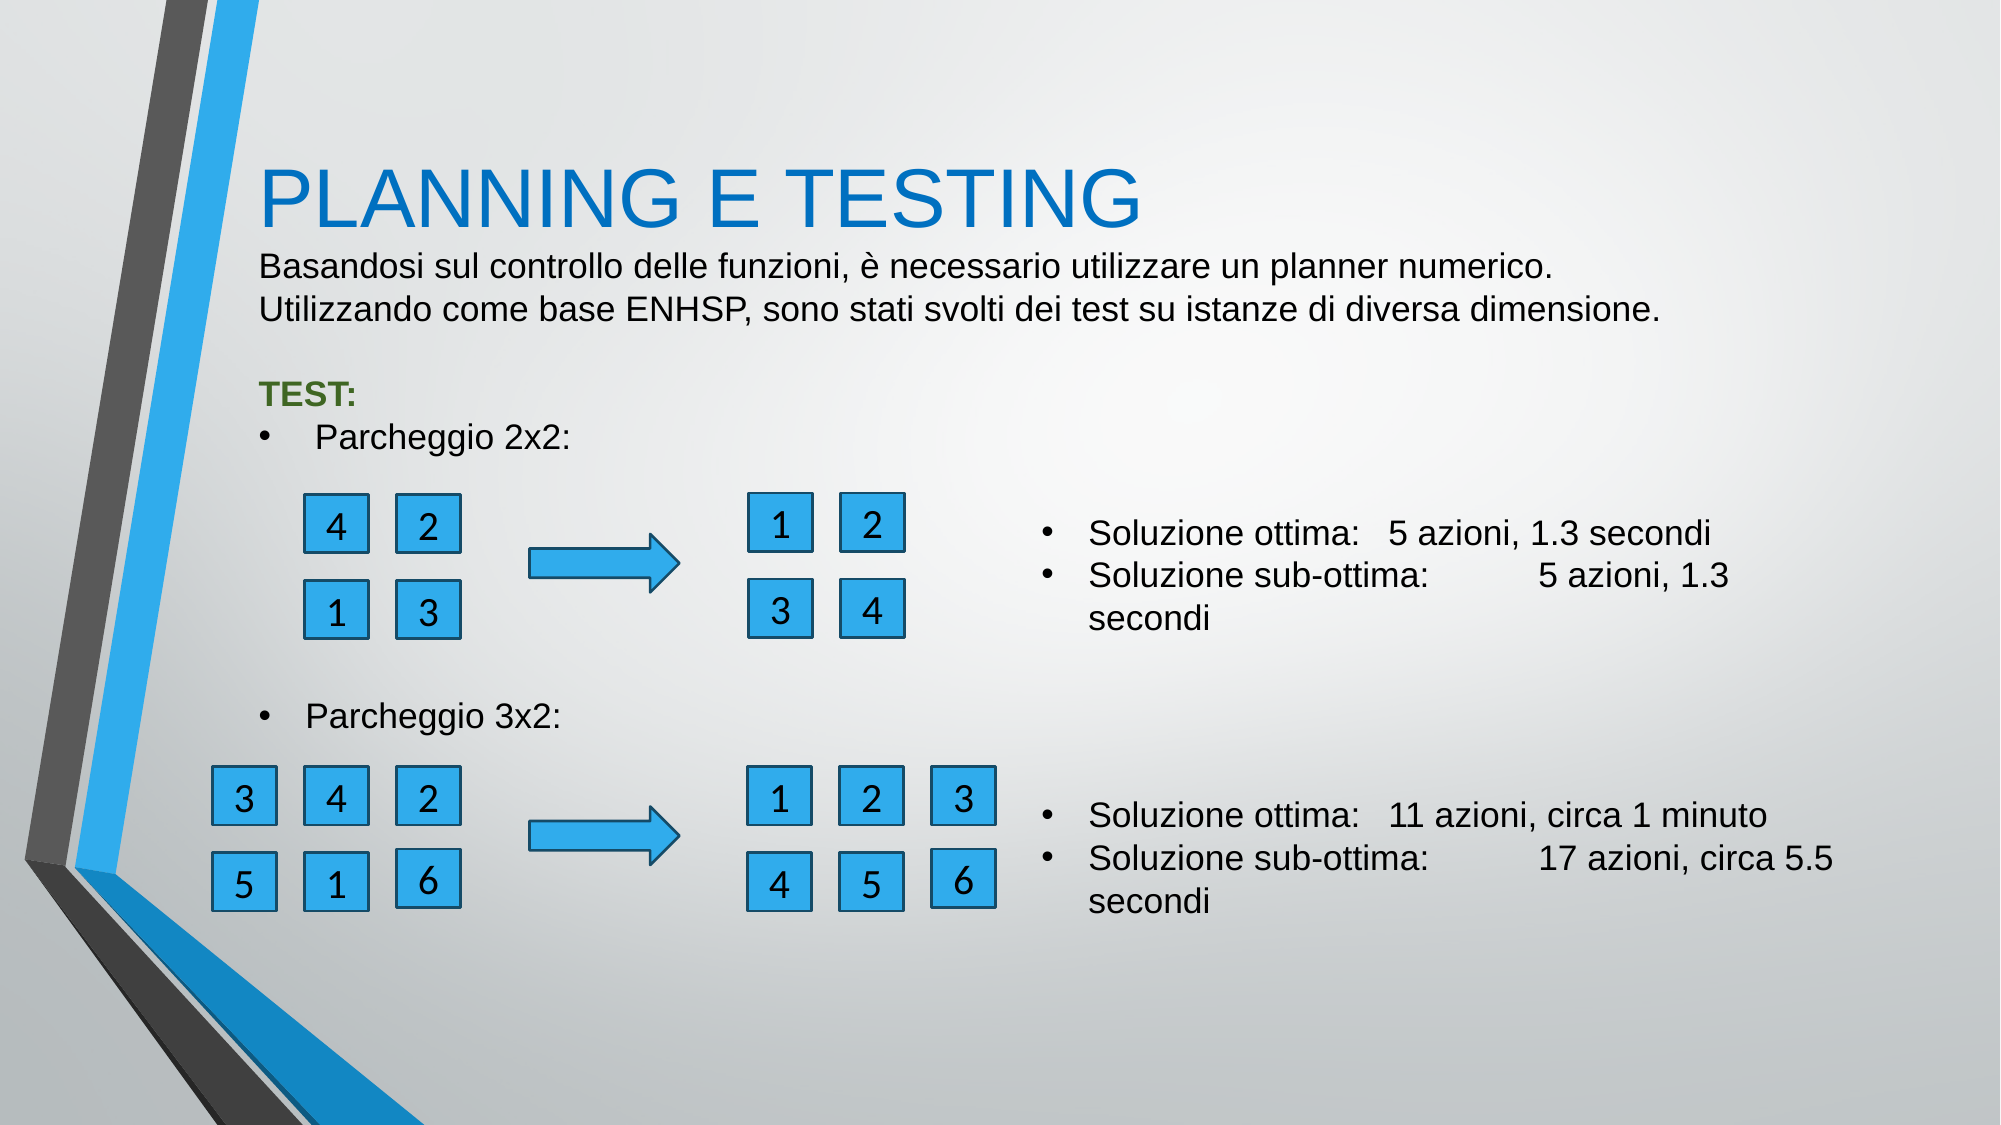

# PLANNING E TESTING
Basandosi sul controllo delle funzioni, è necessario utilizzare un planner numerico.
Utilizzando come base ENHSP, sono stati svolti dei test su istanze di diversa dimensione.

TEST:
Parcheggio 2x2:

Parcheggio 3x2:

1
2
4
2
Soluzione ottima: 	5 azioni, 1.3 secondi
Soluzione sub-ottima:	5 azioni, 1.3 secondi

3
4
1
3
3
2
1
2
3
4
Soluzione ottima: 	11 azioni, circa 1 minuto
Soluzione sub-ottima: 	17 azioni, circa 5.5 secondi

6
6
4
5
5
1